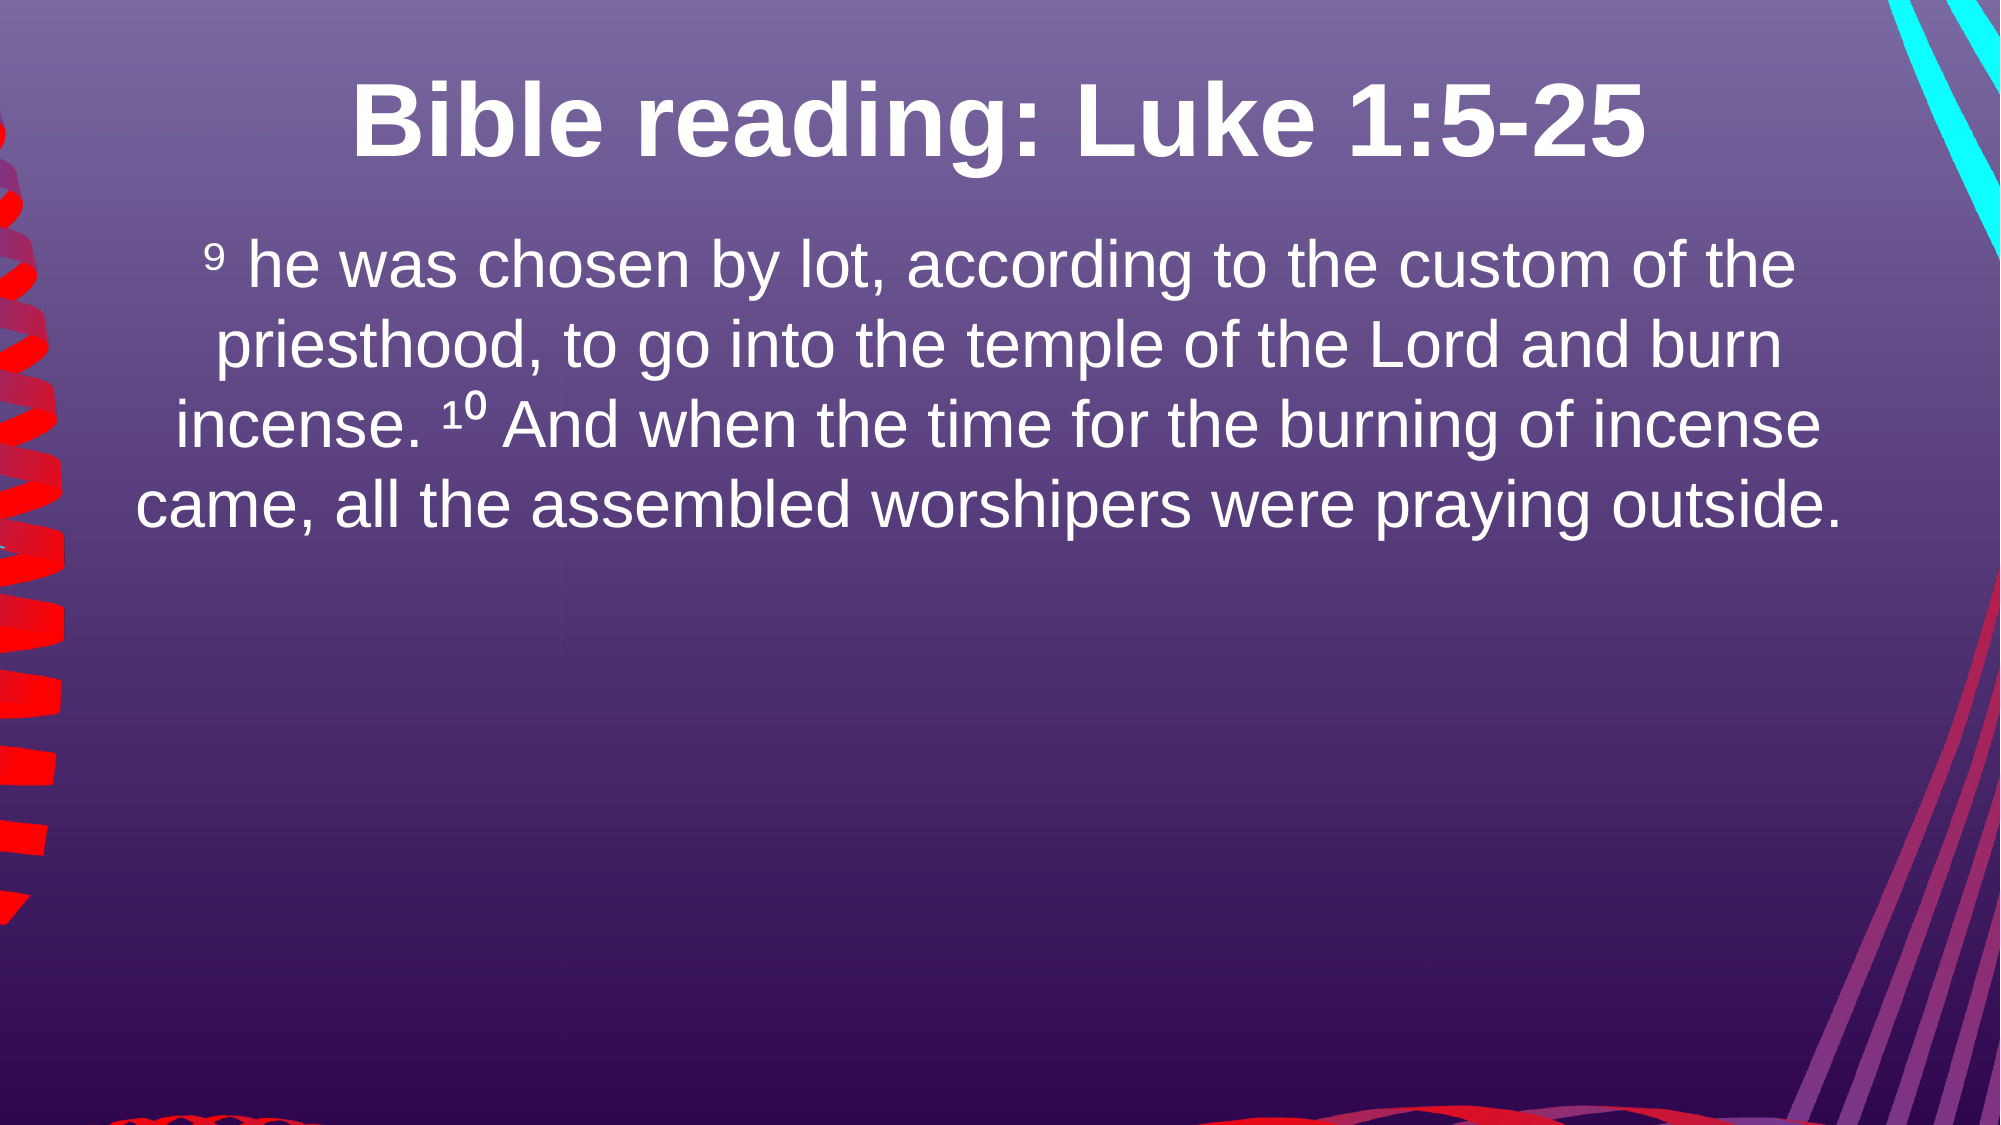

Bible reading: Luke 1:5-25
⁹ he was chosen by lot, according to the custom of the priesthood, to go into the temple of the Lord and burn incense. ¹⁰ And when the time for the burning of incense came, all the assembled worshipers were praying outside.